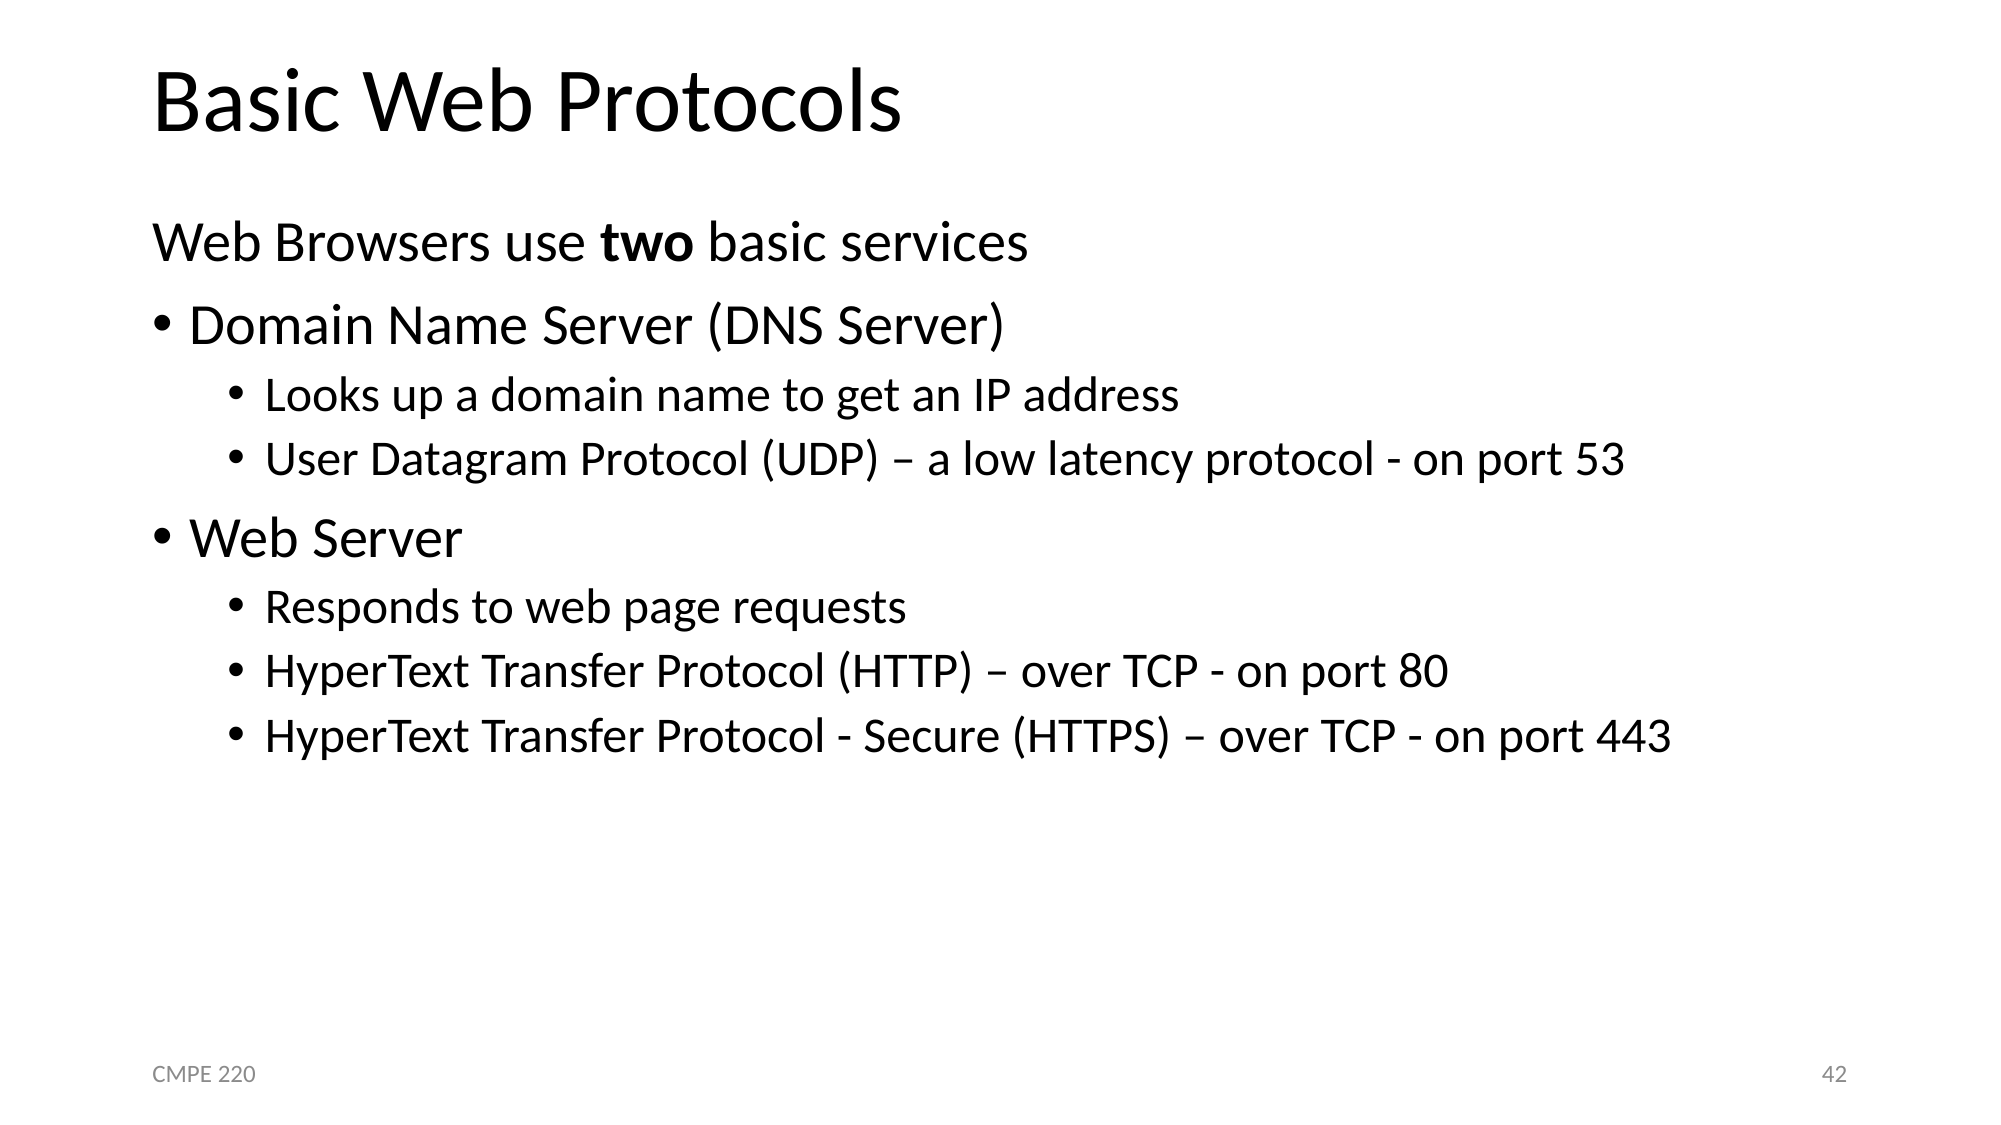

# Basic Web Protocols
Web Browsers use two basic services
Domain Name Server (DNS Server)
Looks up a domain name to get an IP address
User Datagram Protocol (UDP) – a low latency protocol - on port 53
Web Server
Responds to web page requests
HyperText Transfer Protocol (HTTP) – over TCP - on port 80
HyperText Transfer Protocol - Secure (HTTPS) – over TCP - on port 443

CMPE 220
42